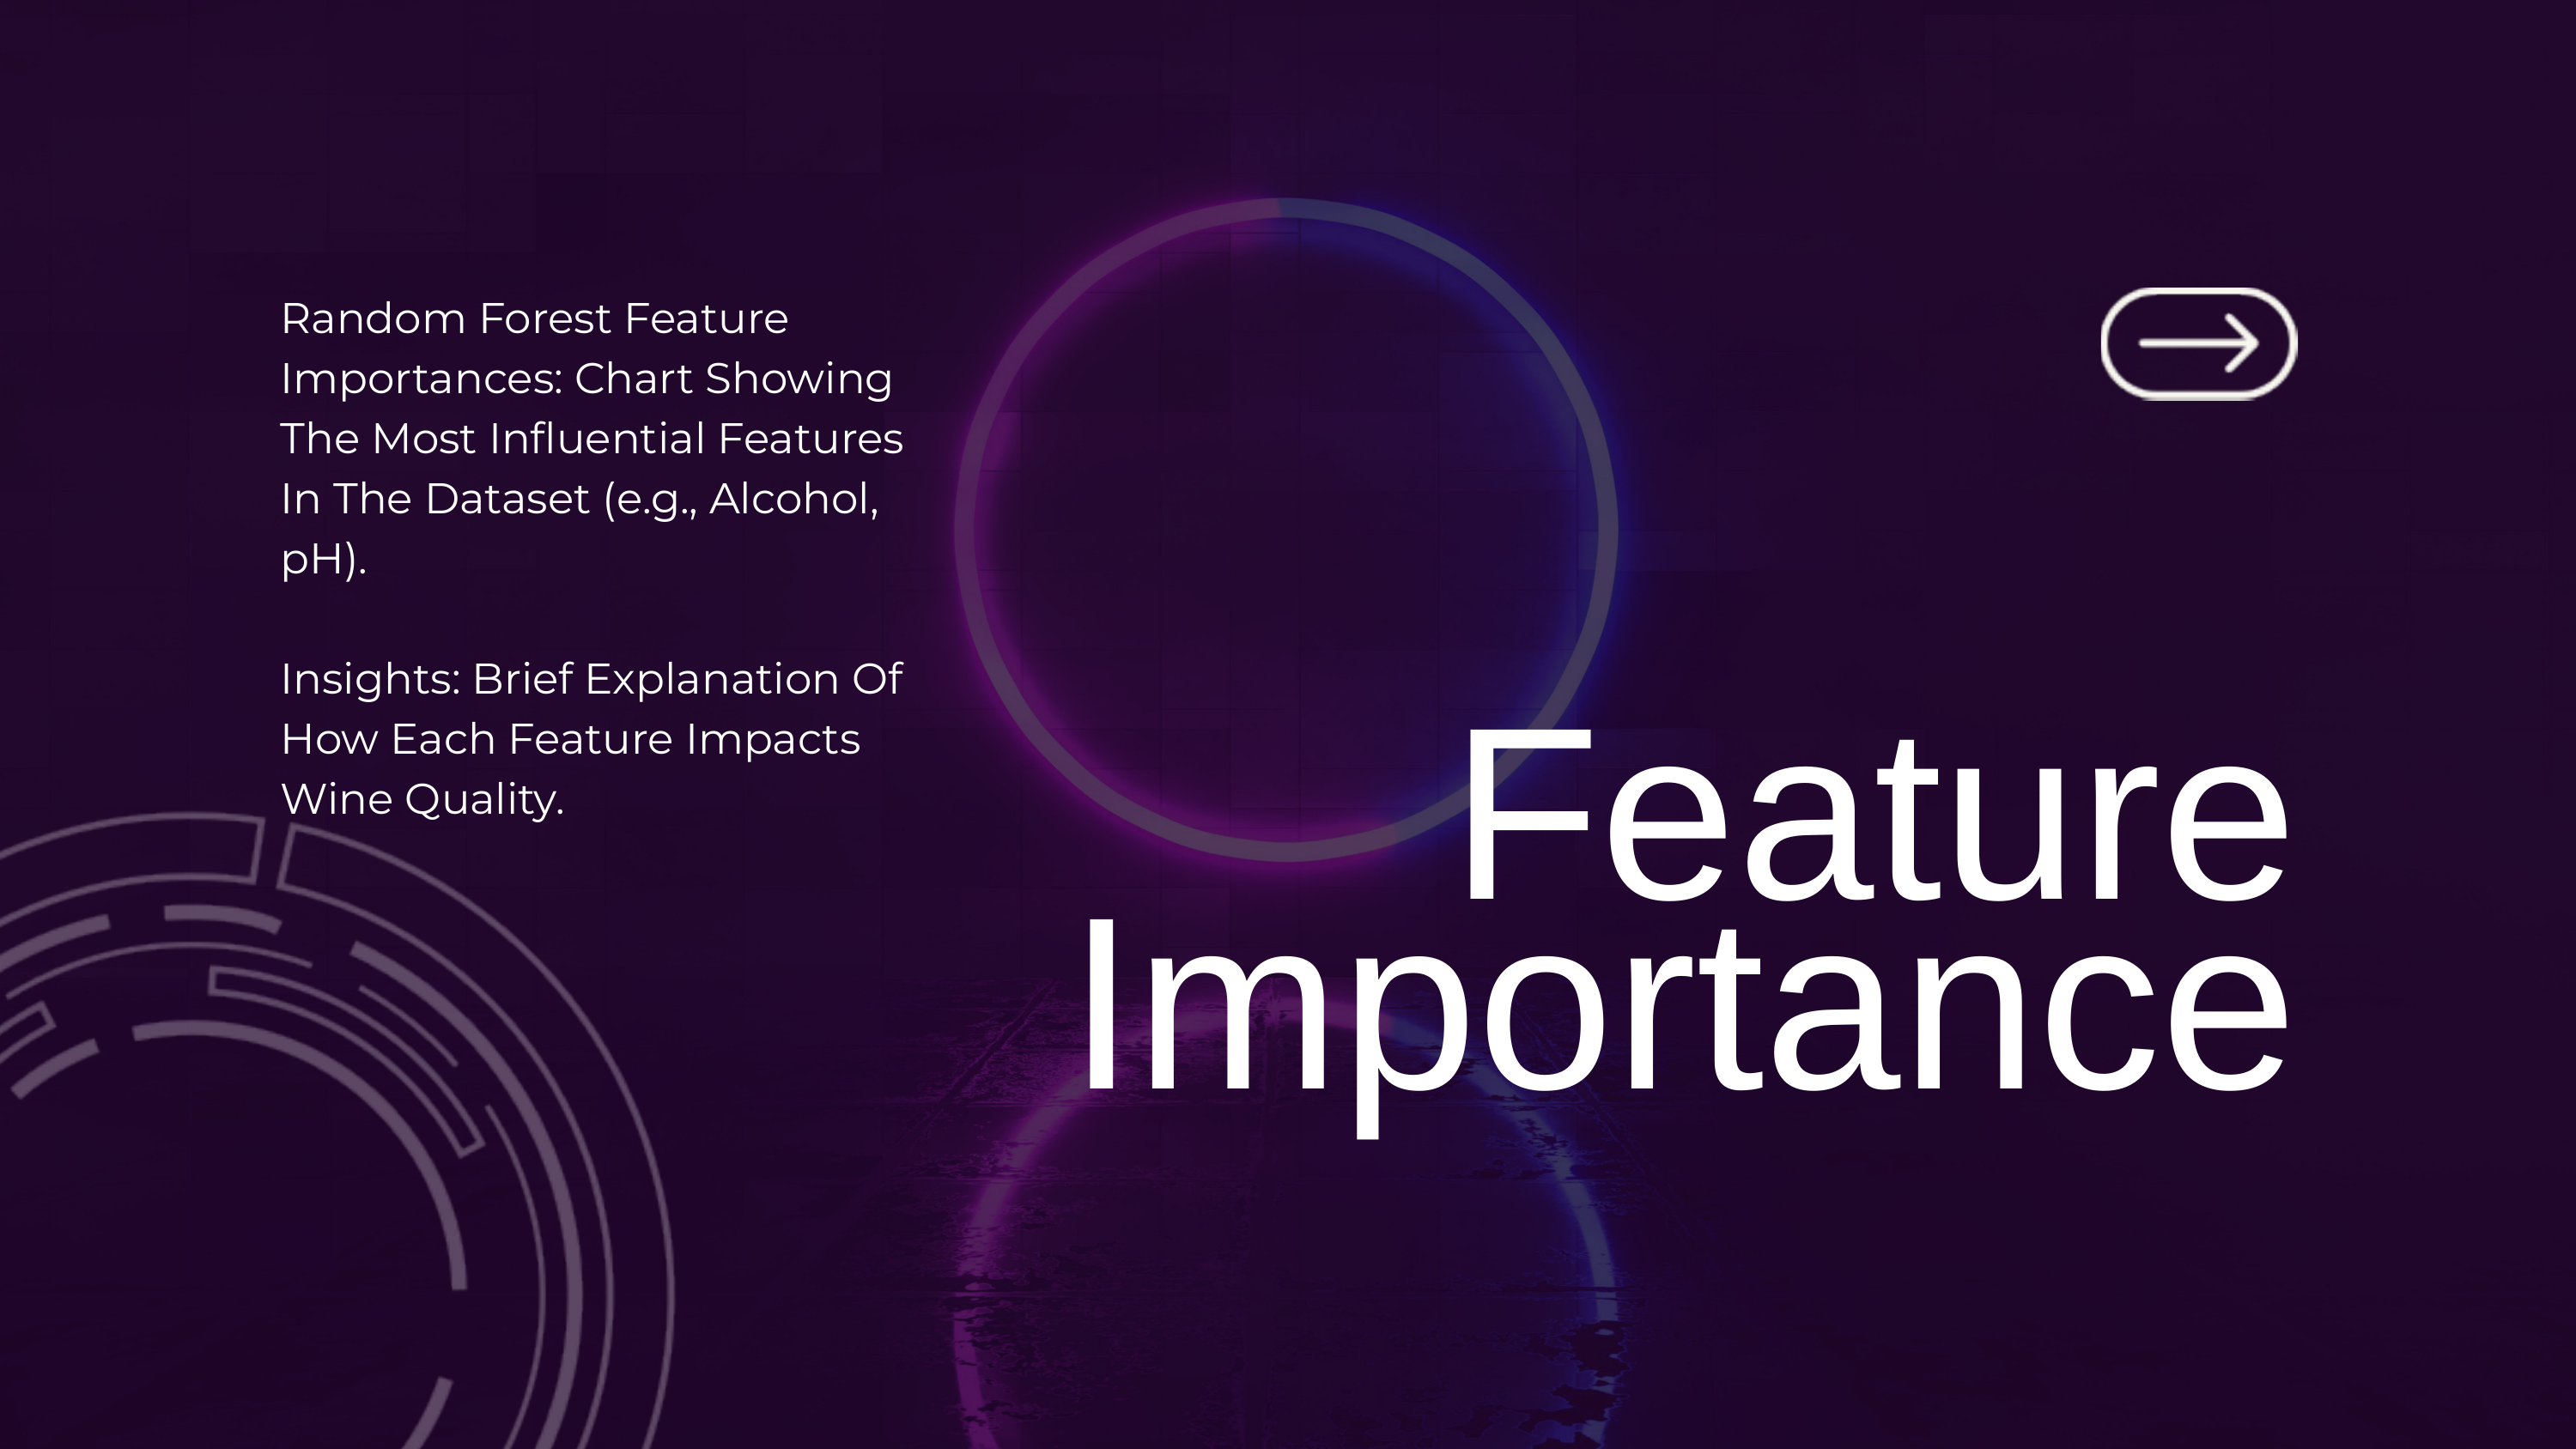

Random Forest Feature Importances: Chart Showing The Most Influential Features In The Dataset (e.g., Alcohol, pH).

Insights: Brief Explanation Of How Each Feature Impacts Wine Quality.

Feature Importance